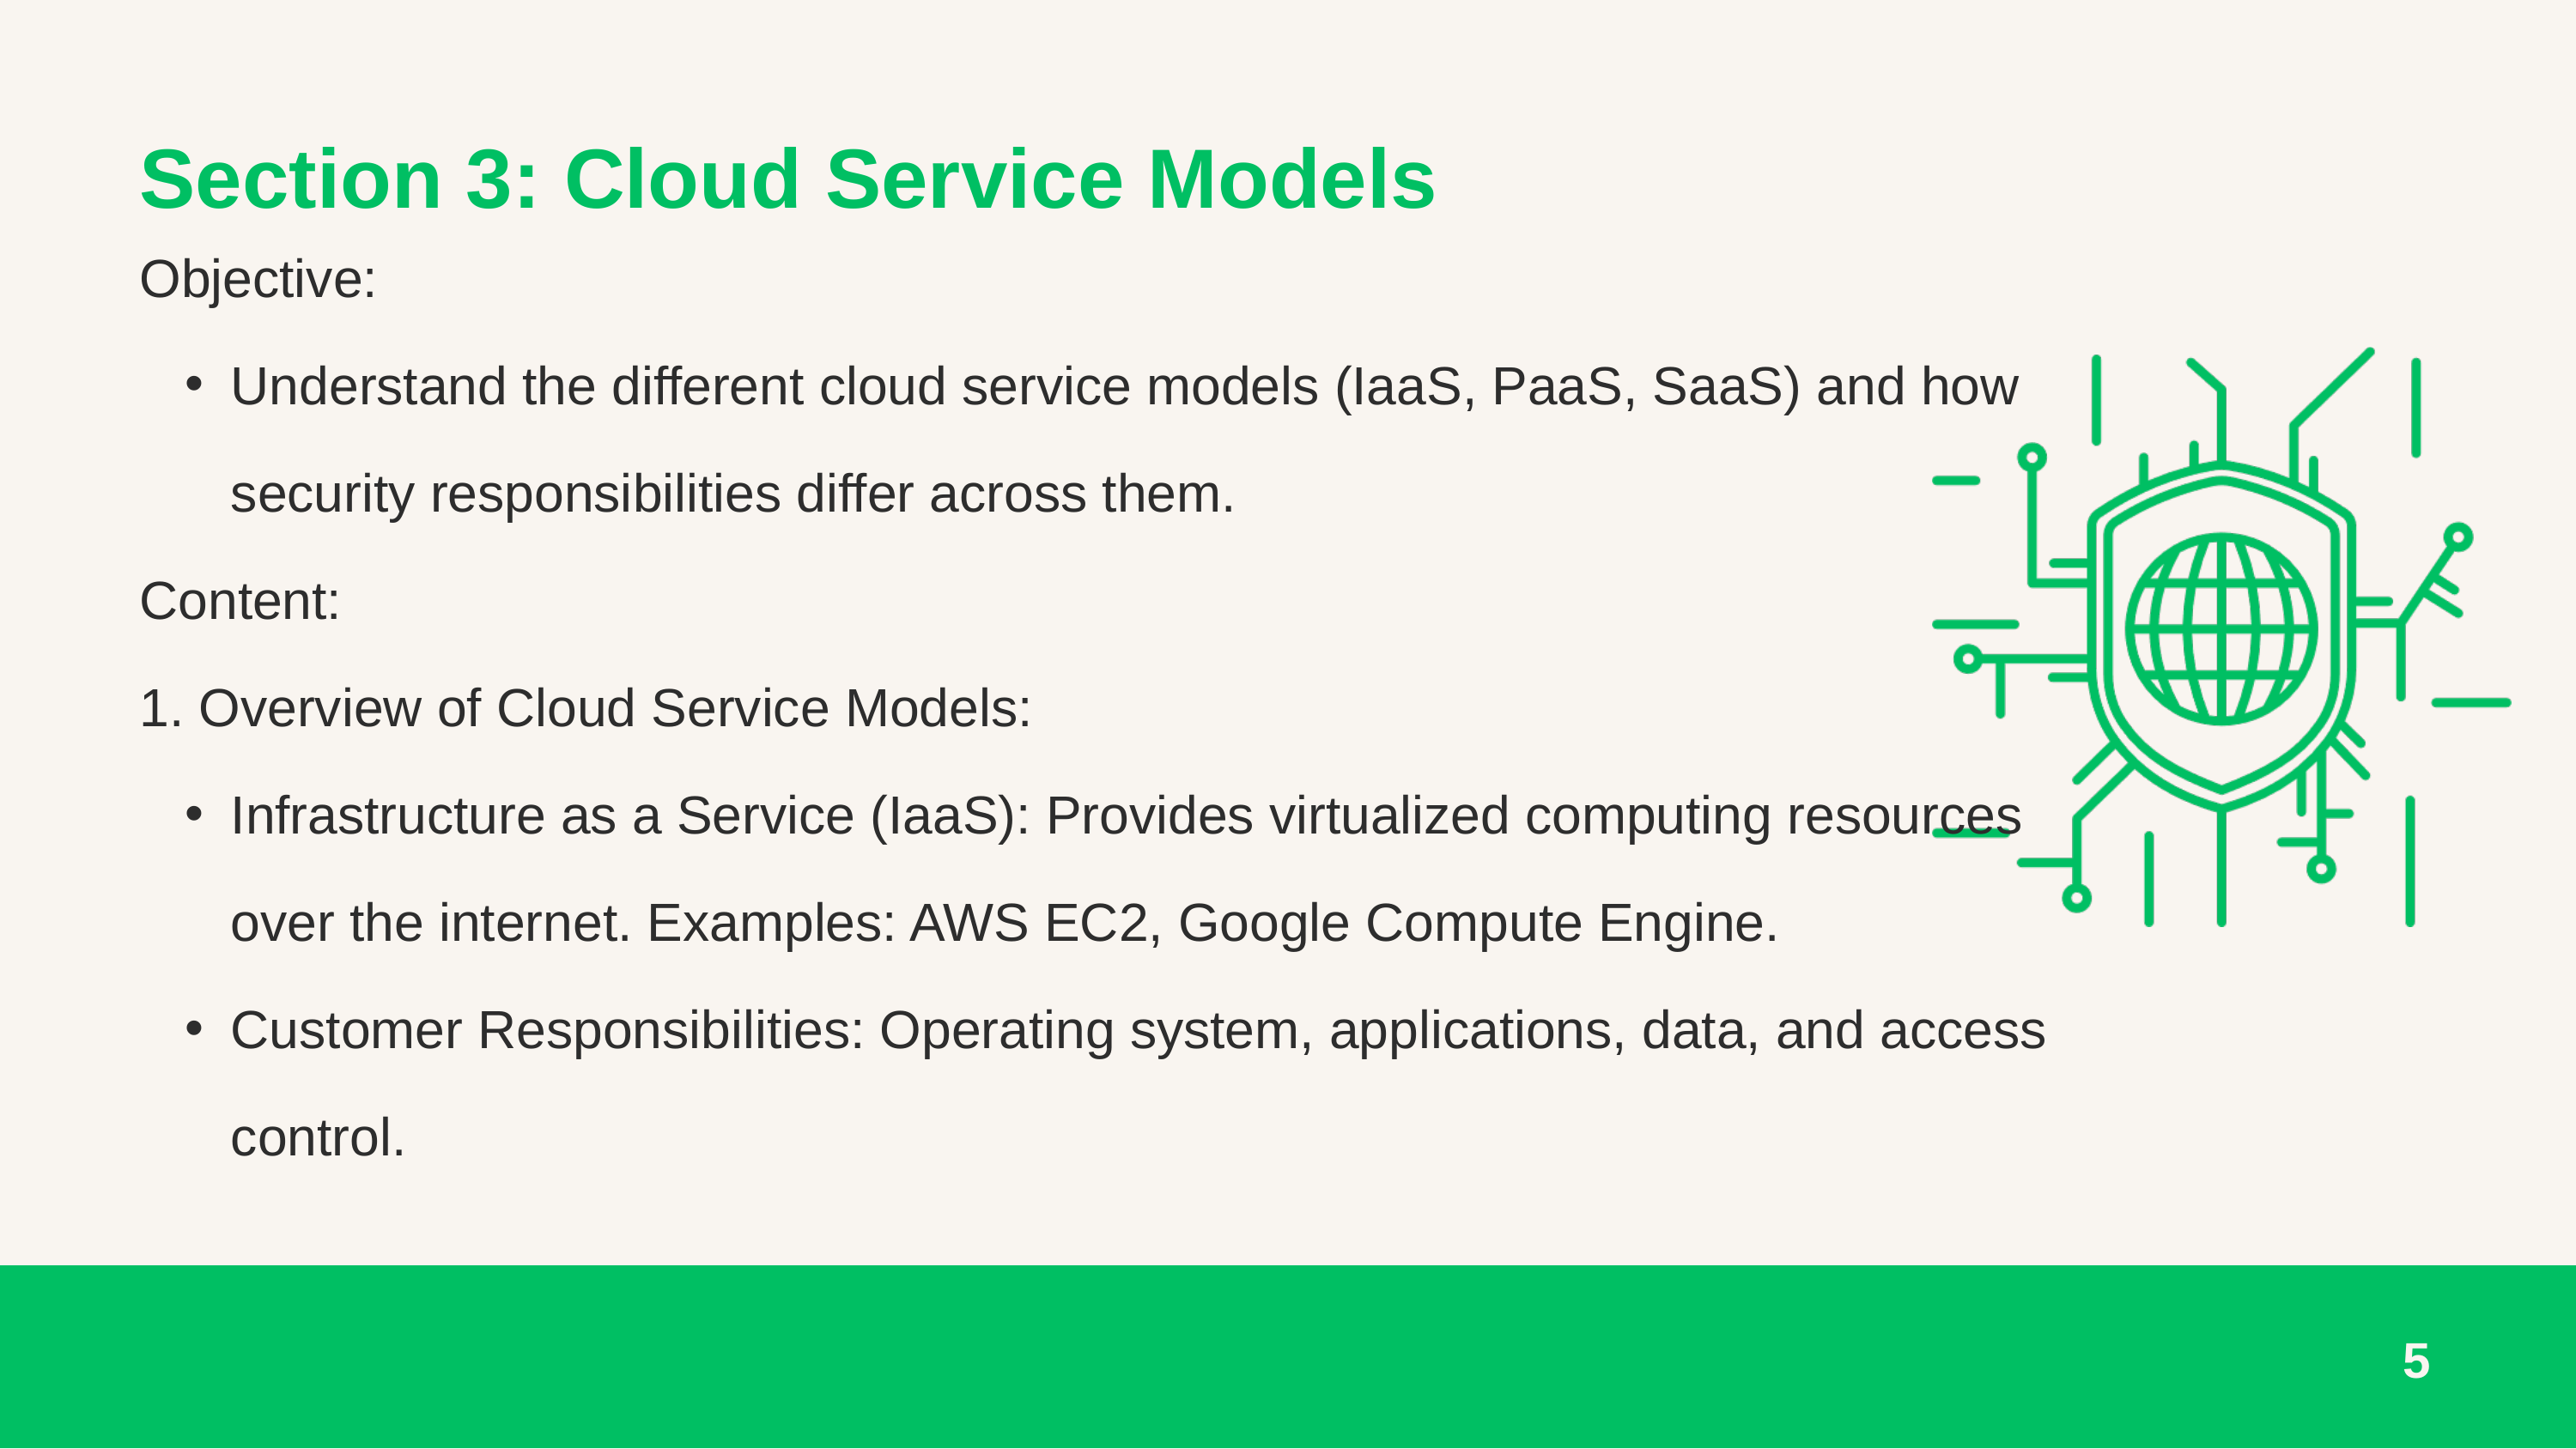

Section 3: Cloud Service Models
Objective:
Understand the different cloud service models (IaaS, PaaS, SaaS) and how security responsibilities differ across them.
Content:
1. Overview of Cloud Service Models:
Infrastructure as a Service (IaaS): Provides virtualized computing resources over the internet. Examples: AWS EC2, Google Compute Engine.
Customer Responsibilities: Operating system, applications, data, and access control.

5